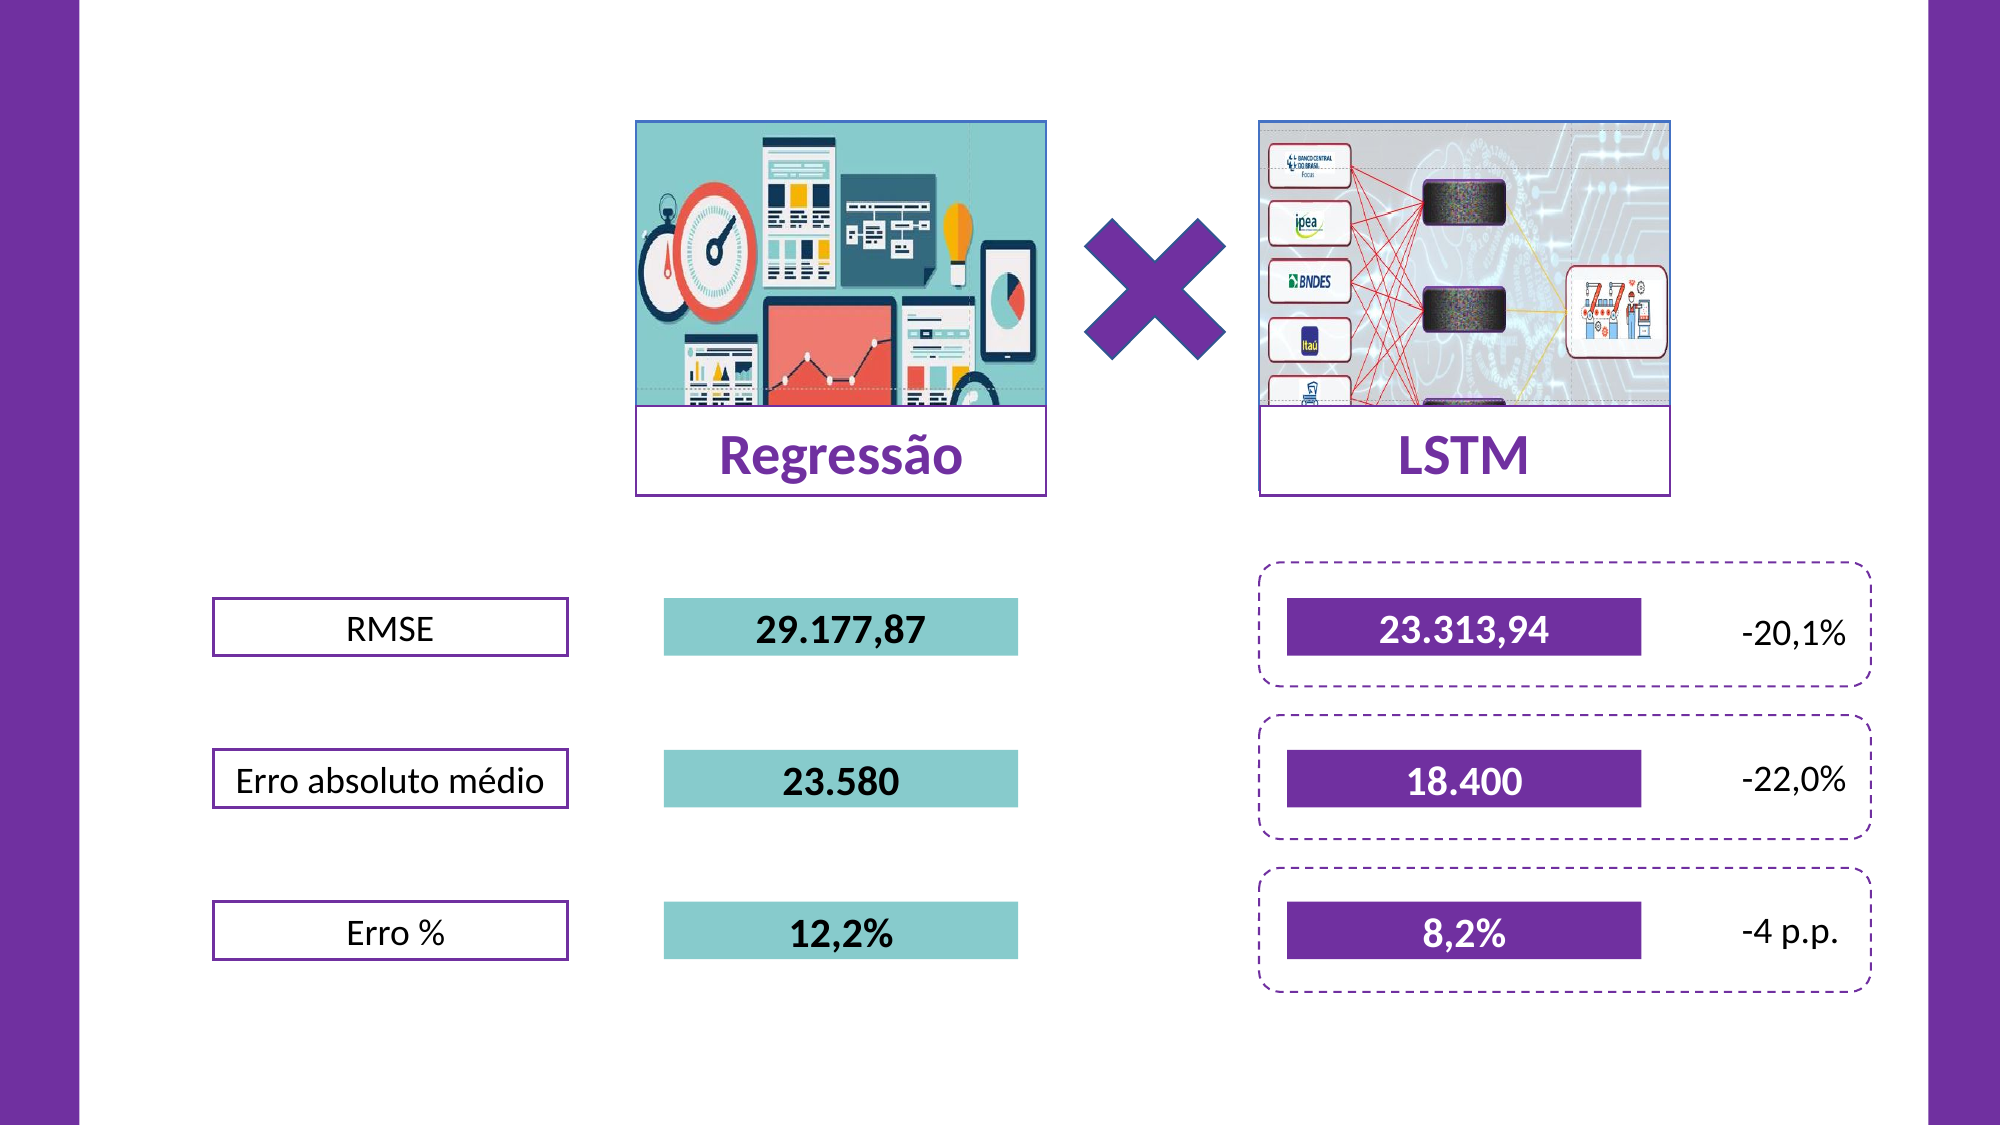

Regressão
LSTM

-20,1%
RMSE

29.177,87
23.313,94

-22,0%
Erro absoluto médio

23.580
18.400

-4 p.p.
Erro %

12,2%
8,2%